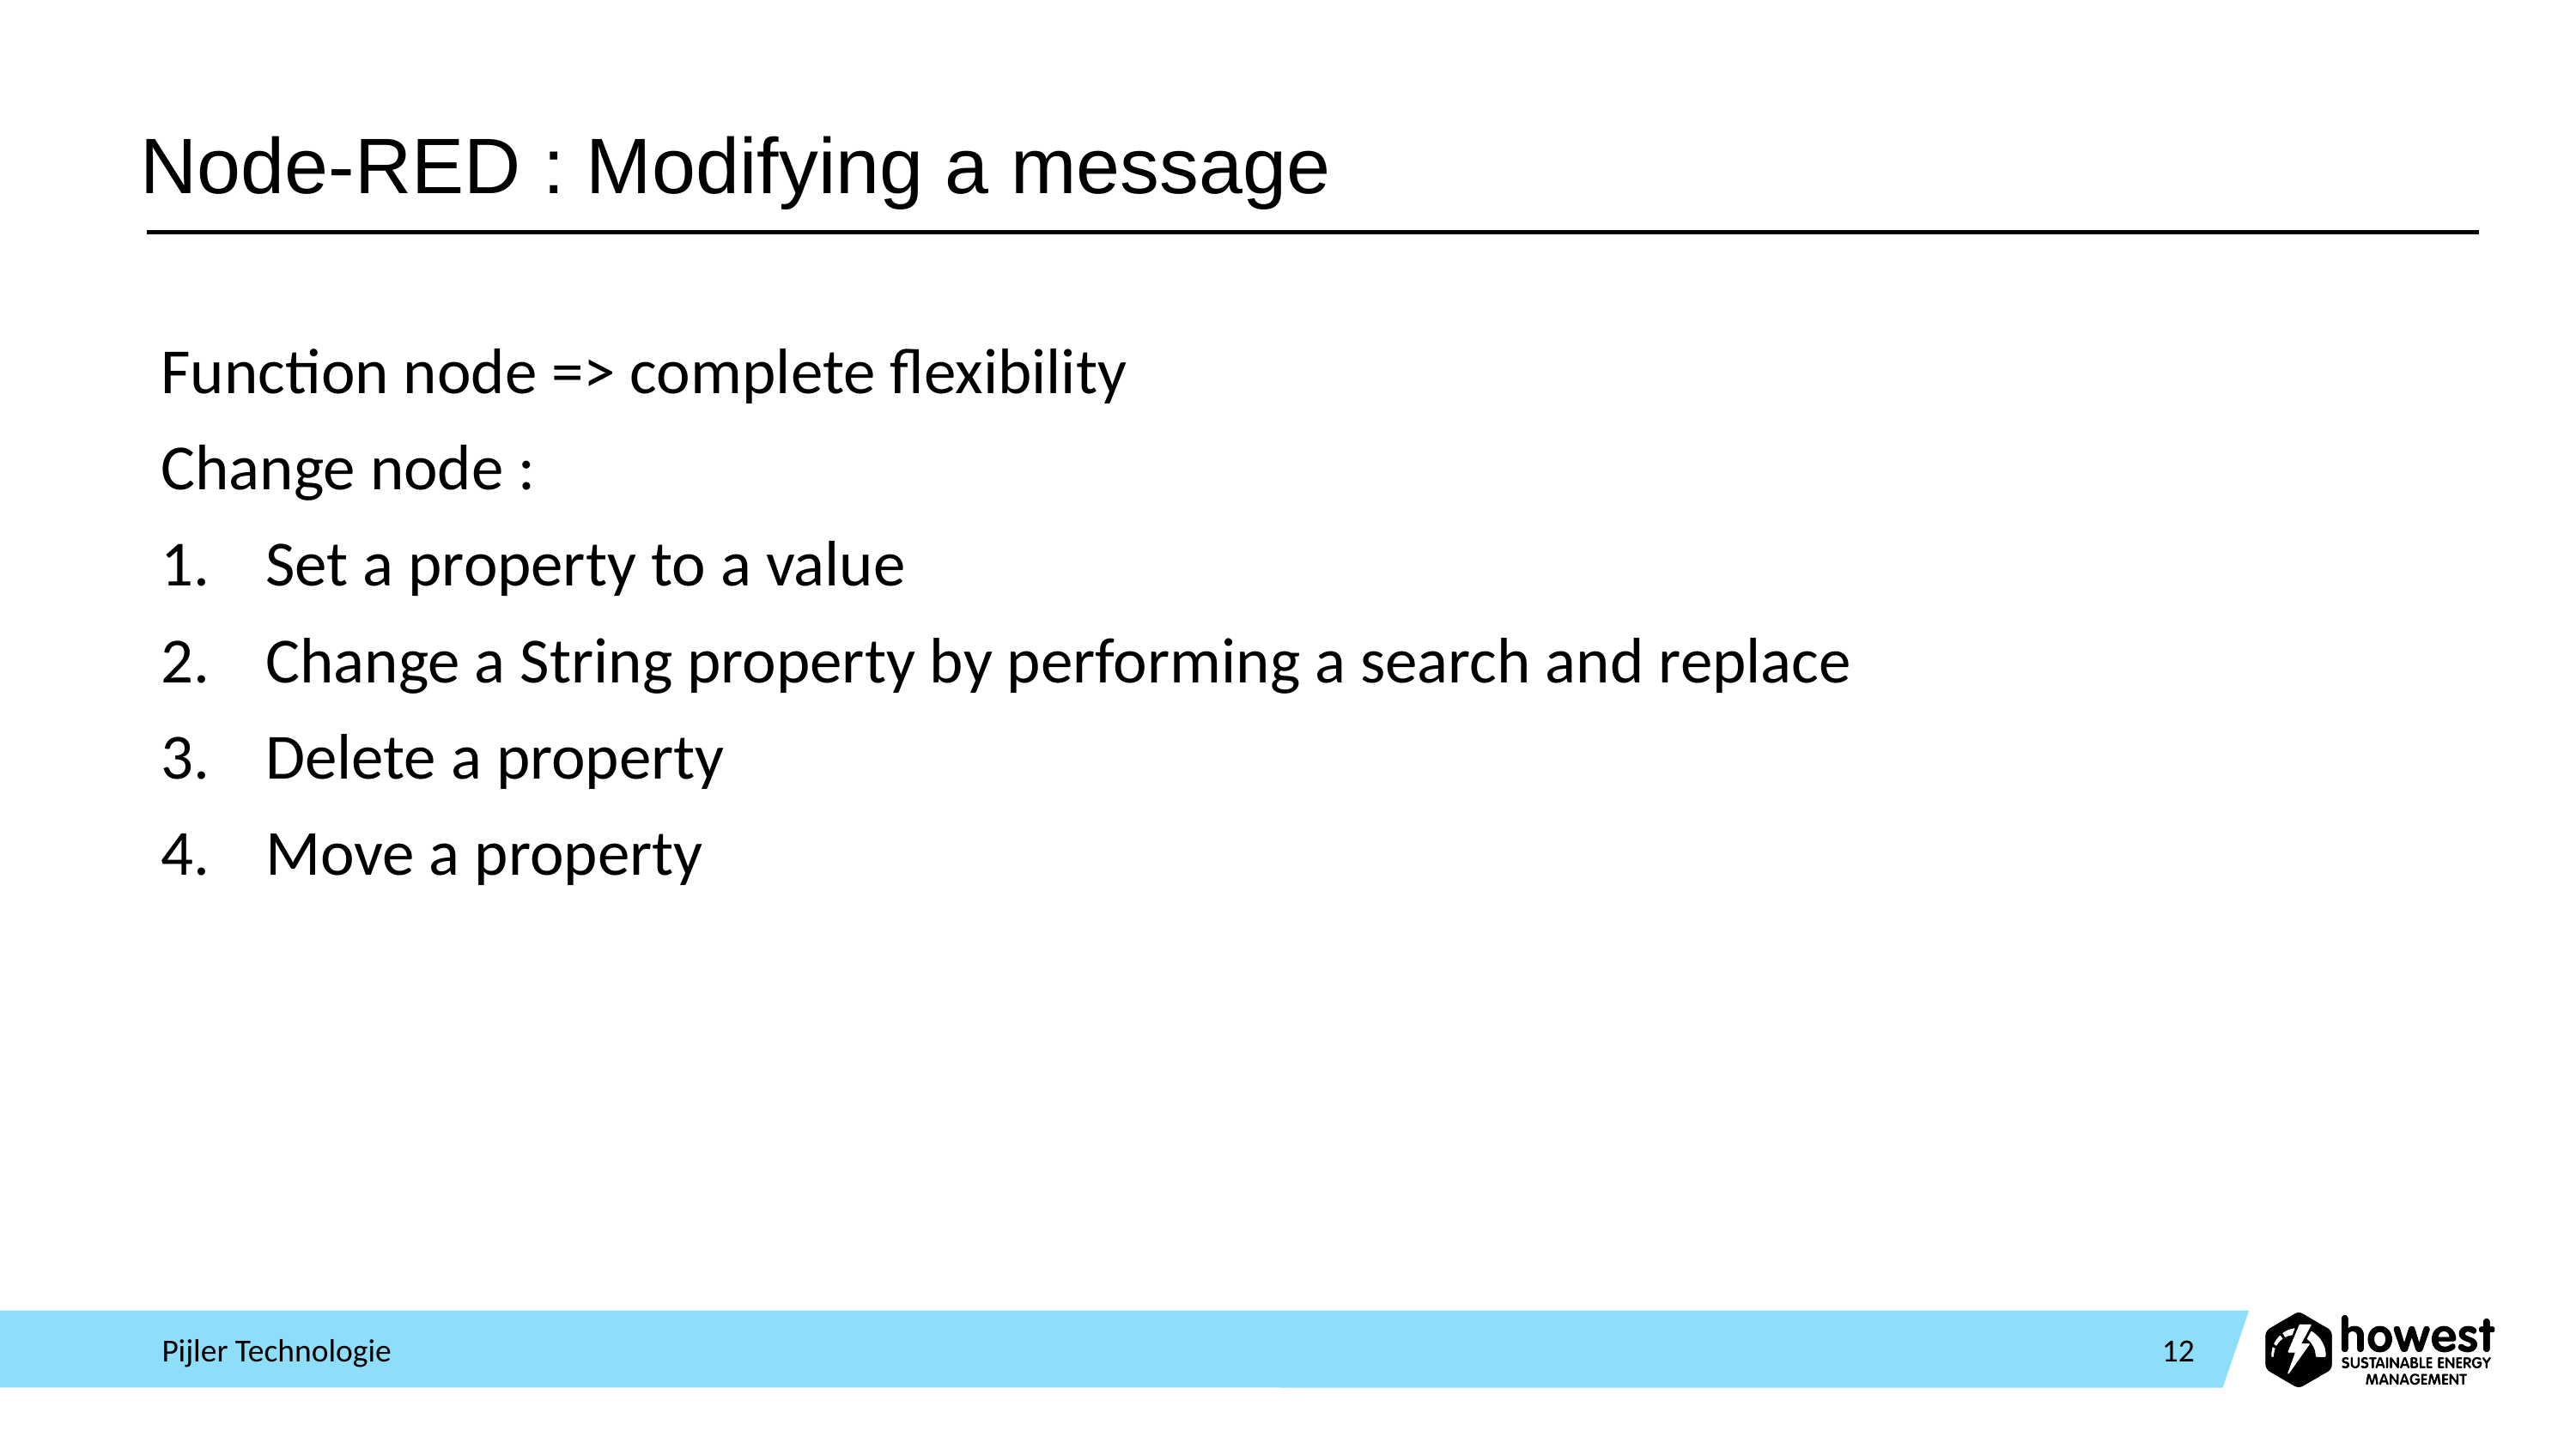

# Node-RED : Modifying a message
Function node => complete flexibility
Change node :
Set a property to a value
Change a String property by performing a search and replace
Delete a property
Move a property
Pijler Technologie
12